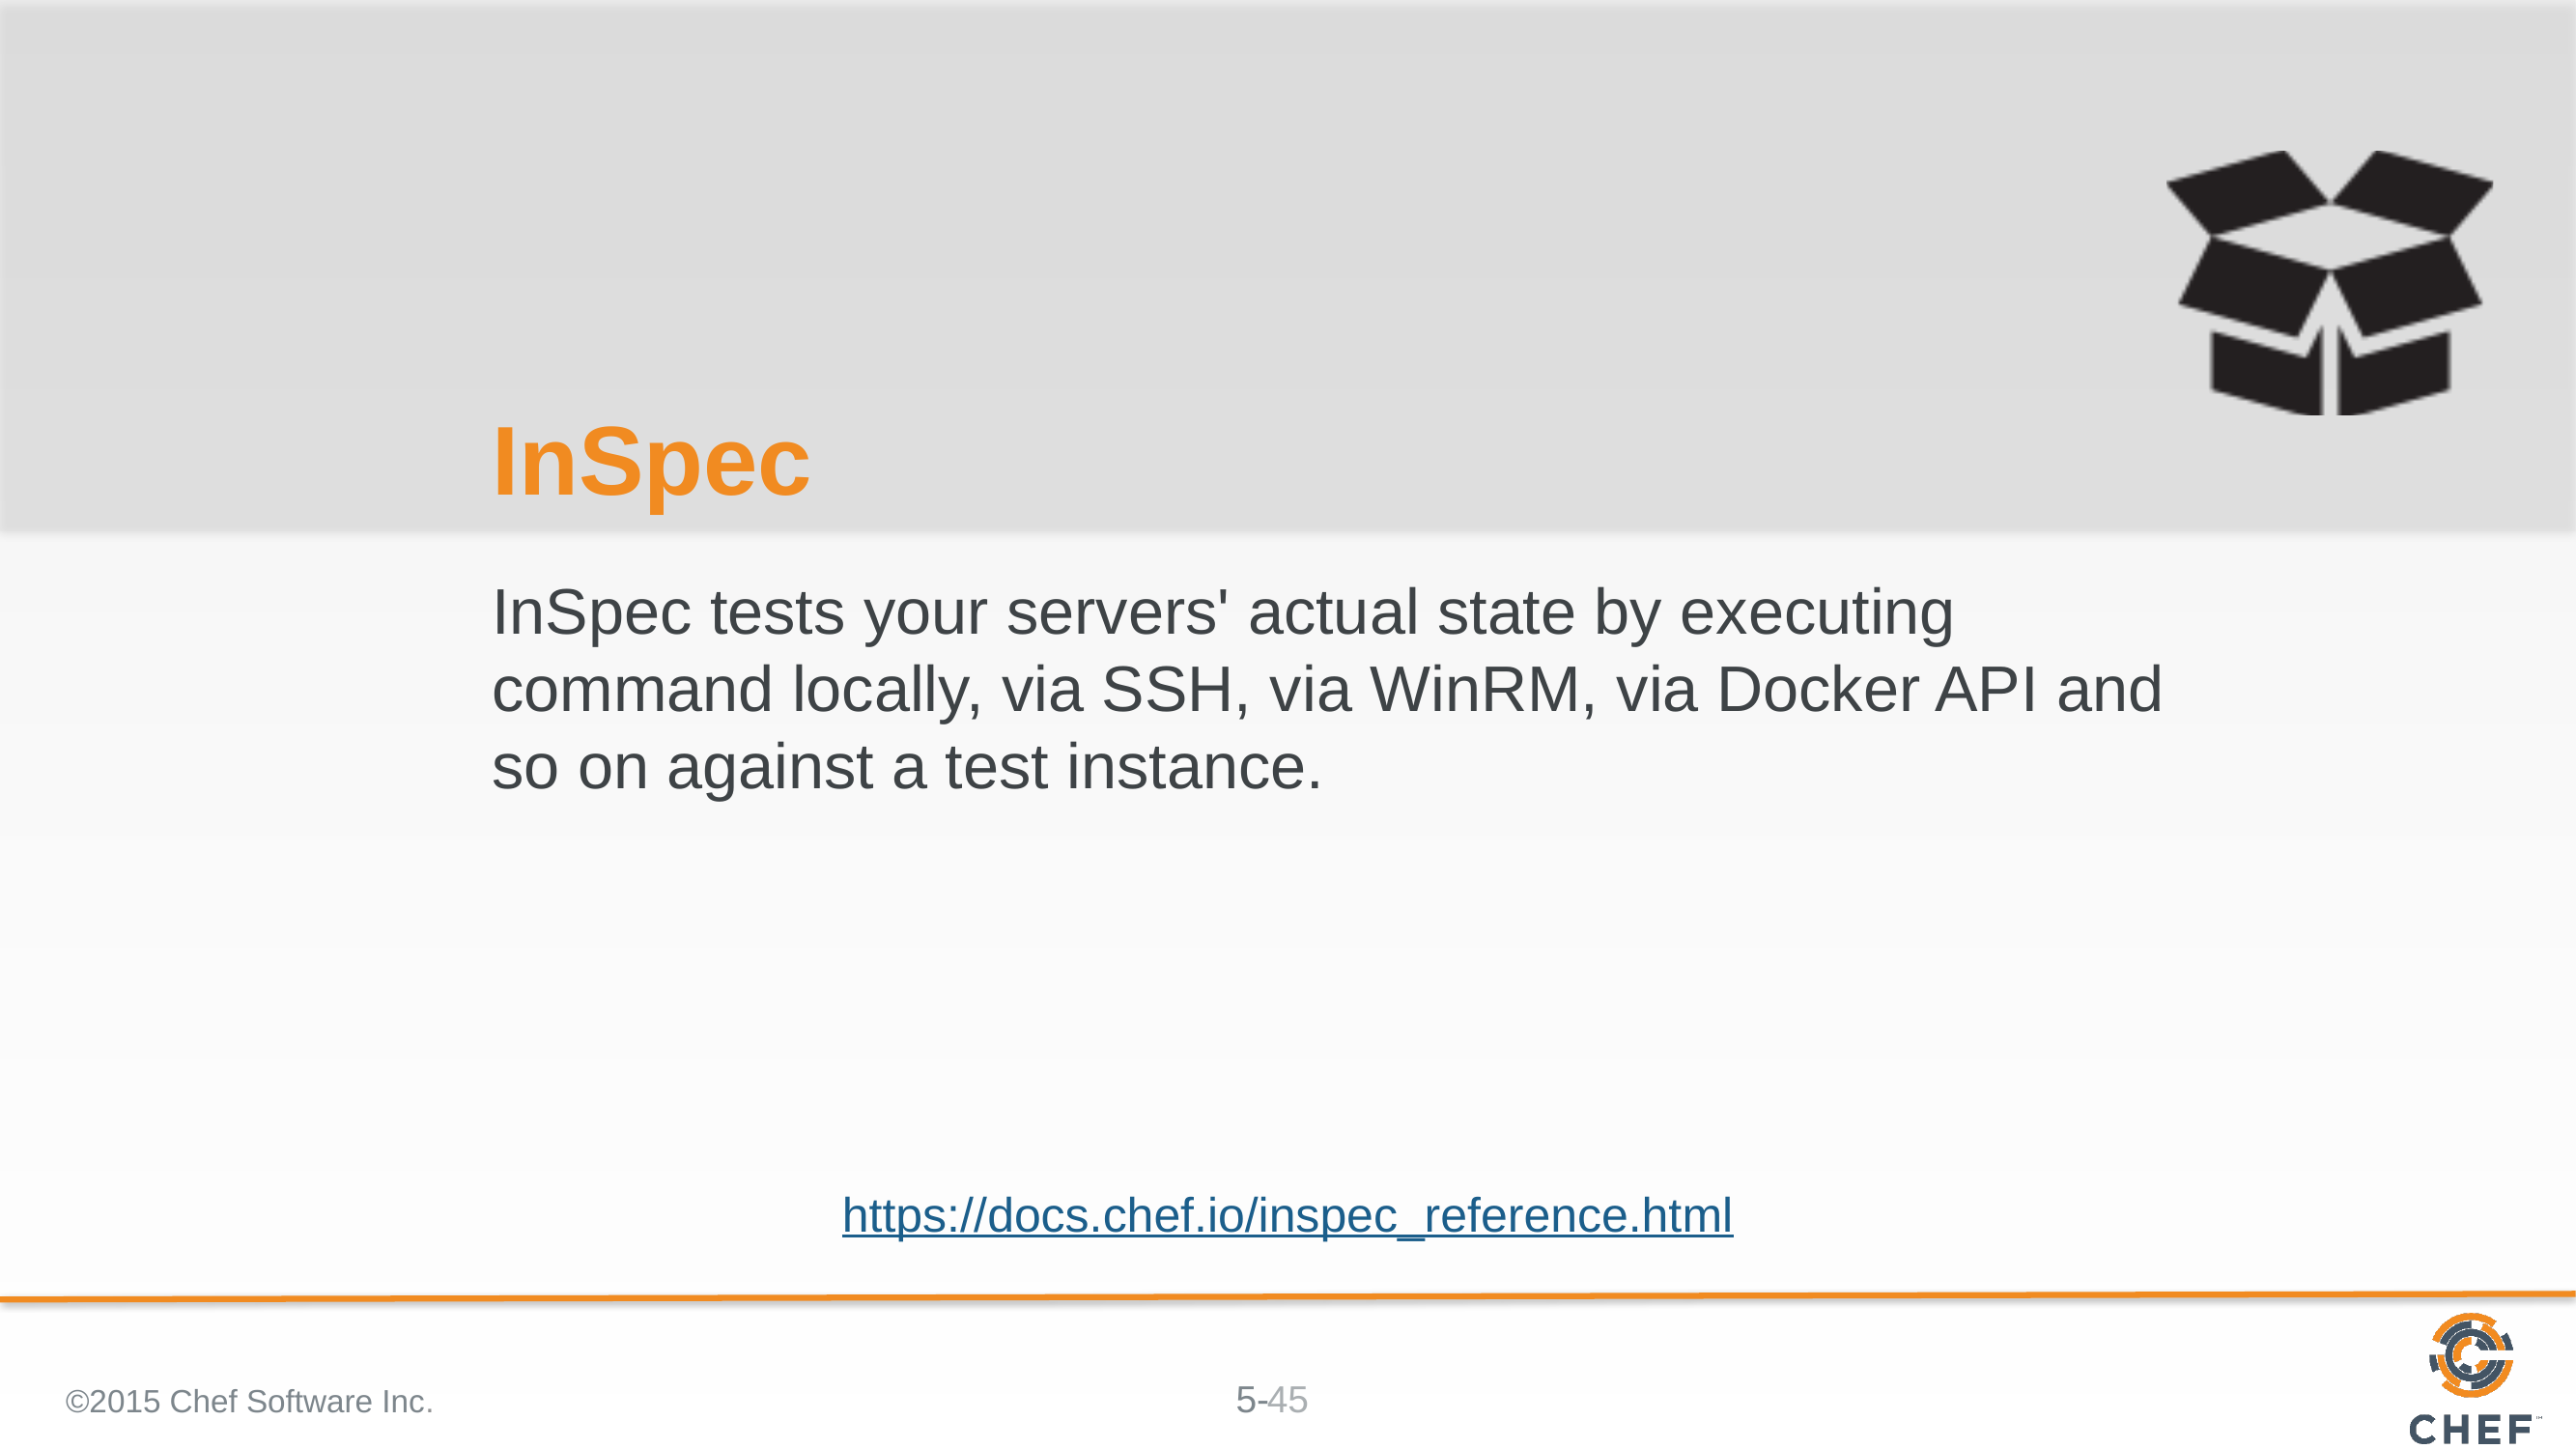

# InSpec
InSpec tests your servers' actual state by executing command locally, via SSH, via WinRM, via Docker API and so on against a test instance.
https://docs.chef.io/inspec_reference.html
©2015 Chef Software Inc.
45